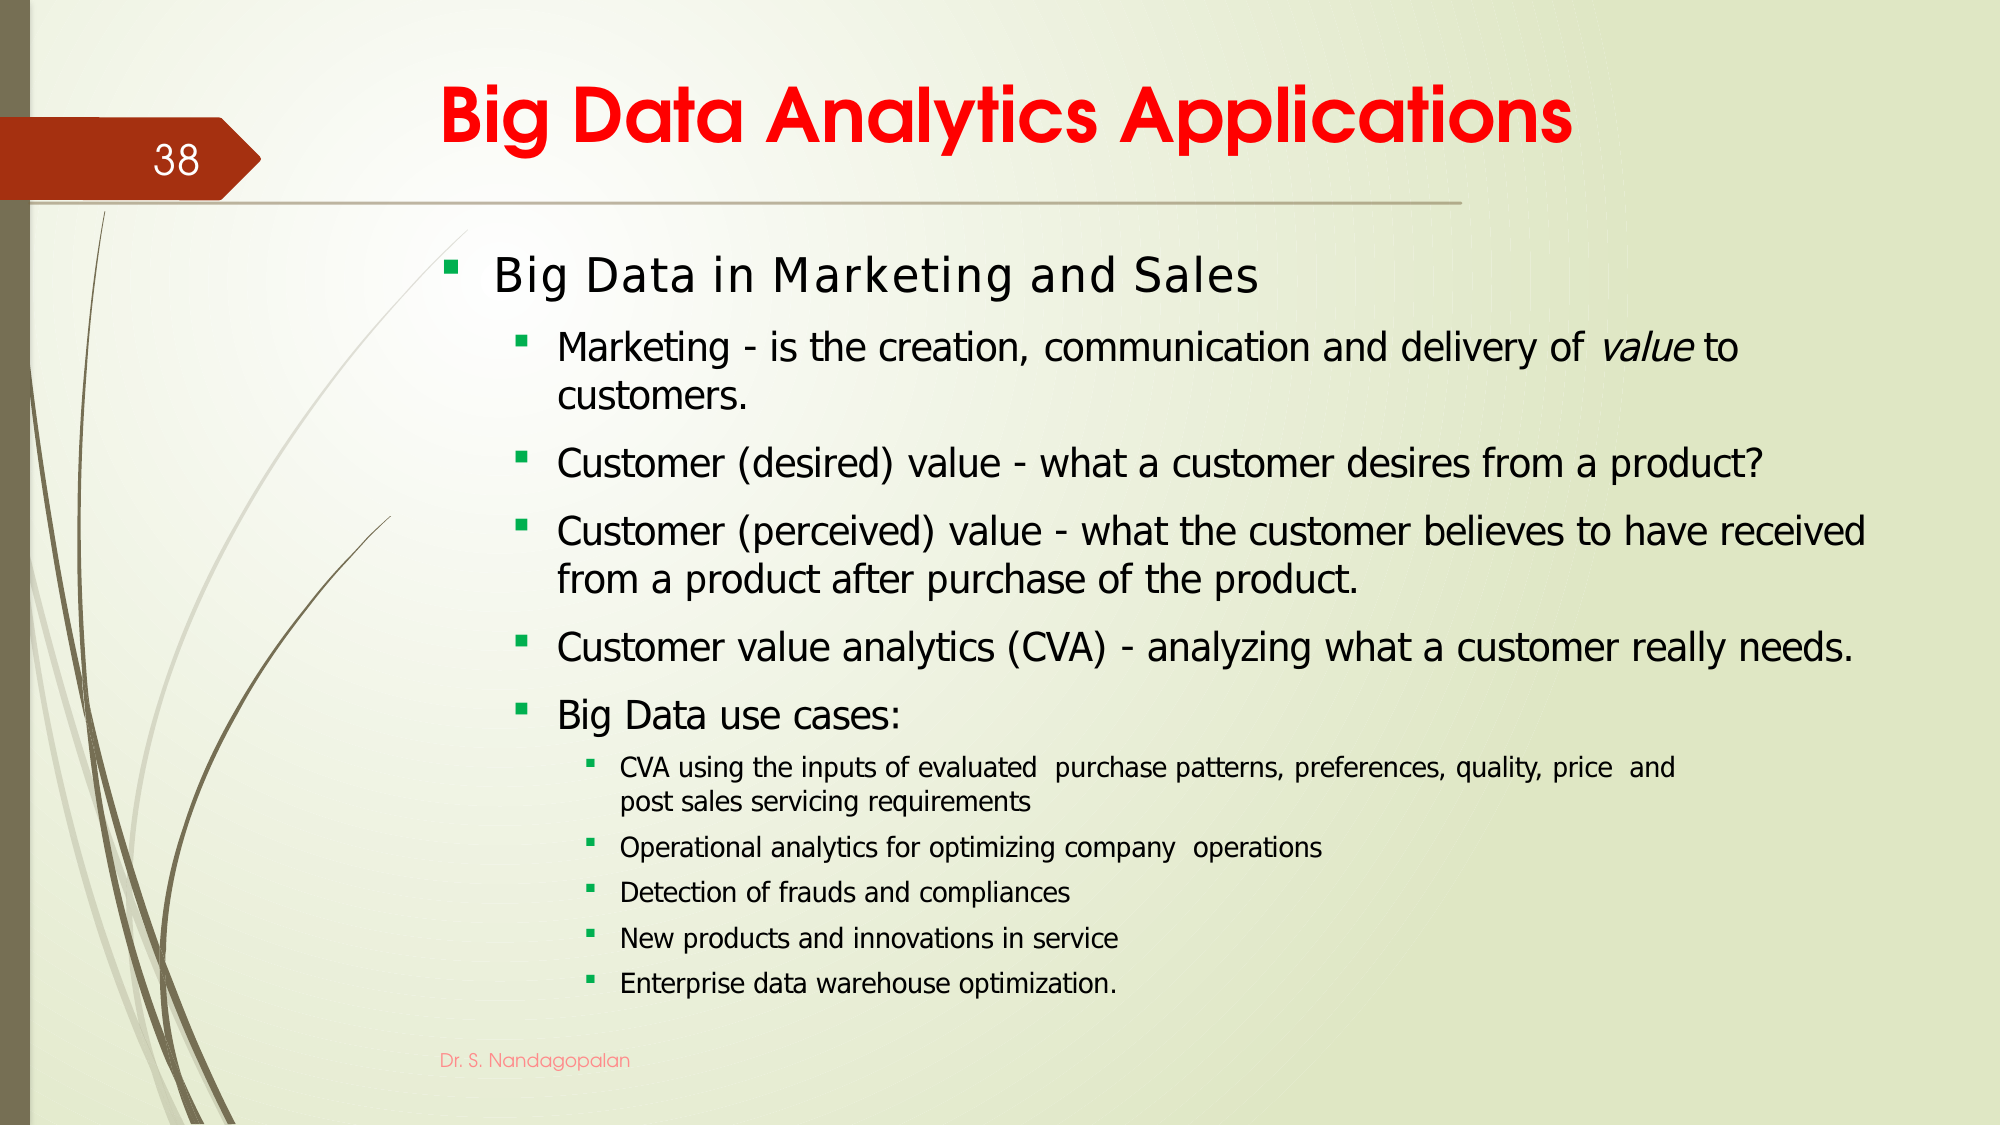

# Big Data Analytics Applications
38
Big Data in Marketing and Sales
Marketing - is the creation, communication and delivery of value to customers.
Customer (desired) value - what a customer desires from a product?
Customer (perceived) value - what the customer believes to have received from a product after purchase of the product.
Customer value analytics (CVA) - analyzing what a customer really needs.
Big Data use cases:
CVA using the inputs of evaluated  purchase patterns, preferences, quality, price  and
post sales servicing requirements
Operational analytics for optimizing company  operations
Detection of frauds and compliances
New products and innovations in service
Enterprise data warehouse optimization.

Dr. S. Nandagopalan